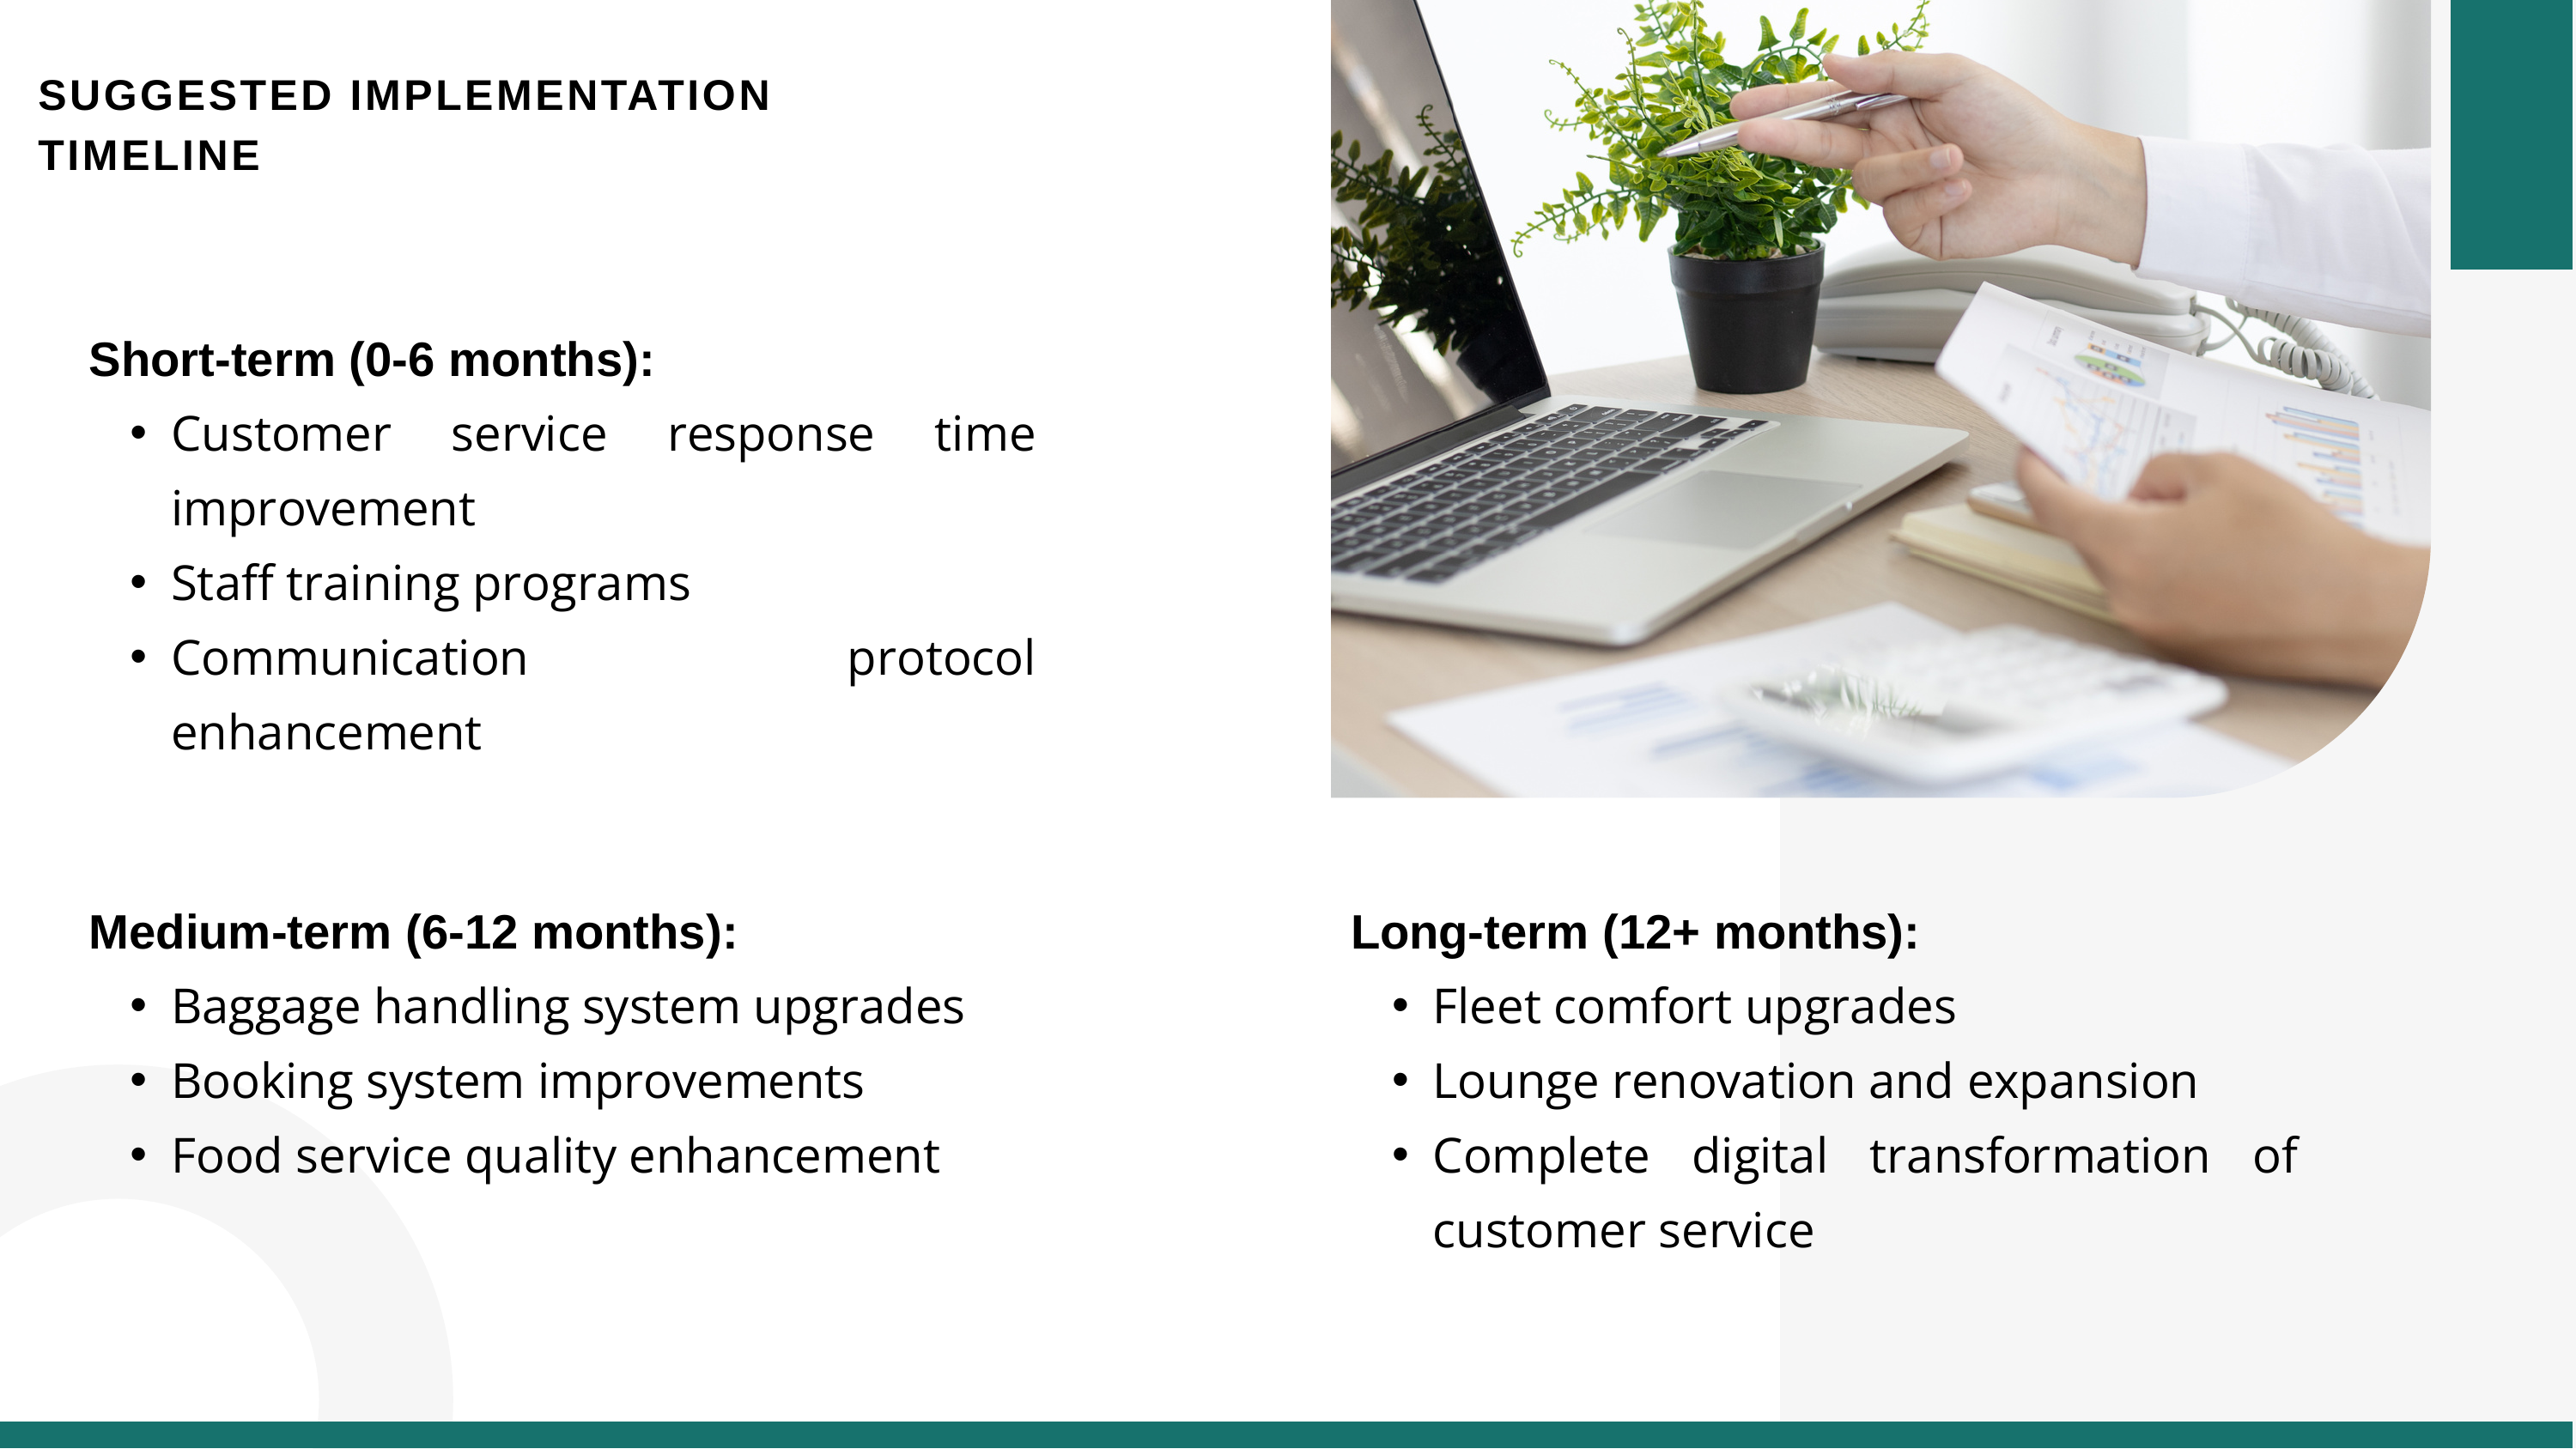

SUGGESTED IMPLEMENTATION TIMELINE
Short-term (0-6 months):
Customer service response time improvement
Staff training programs
Communication protocol enhancement

Medium-term (6-12 months):
Baggage handling system upgrades
Booking system improvements
Food service quality enhancement

Long-term (12+ months):
Fleet comfort upgrades
Lounge renovation and expansion
Complete digital transformation of customer service